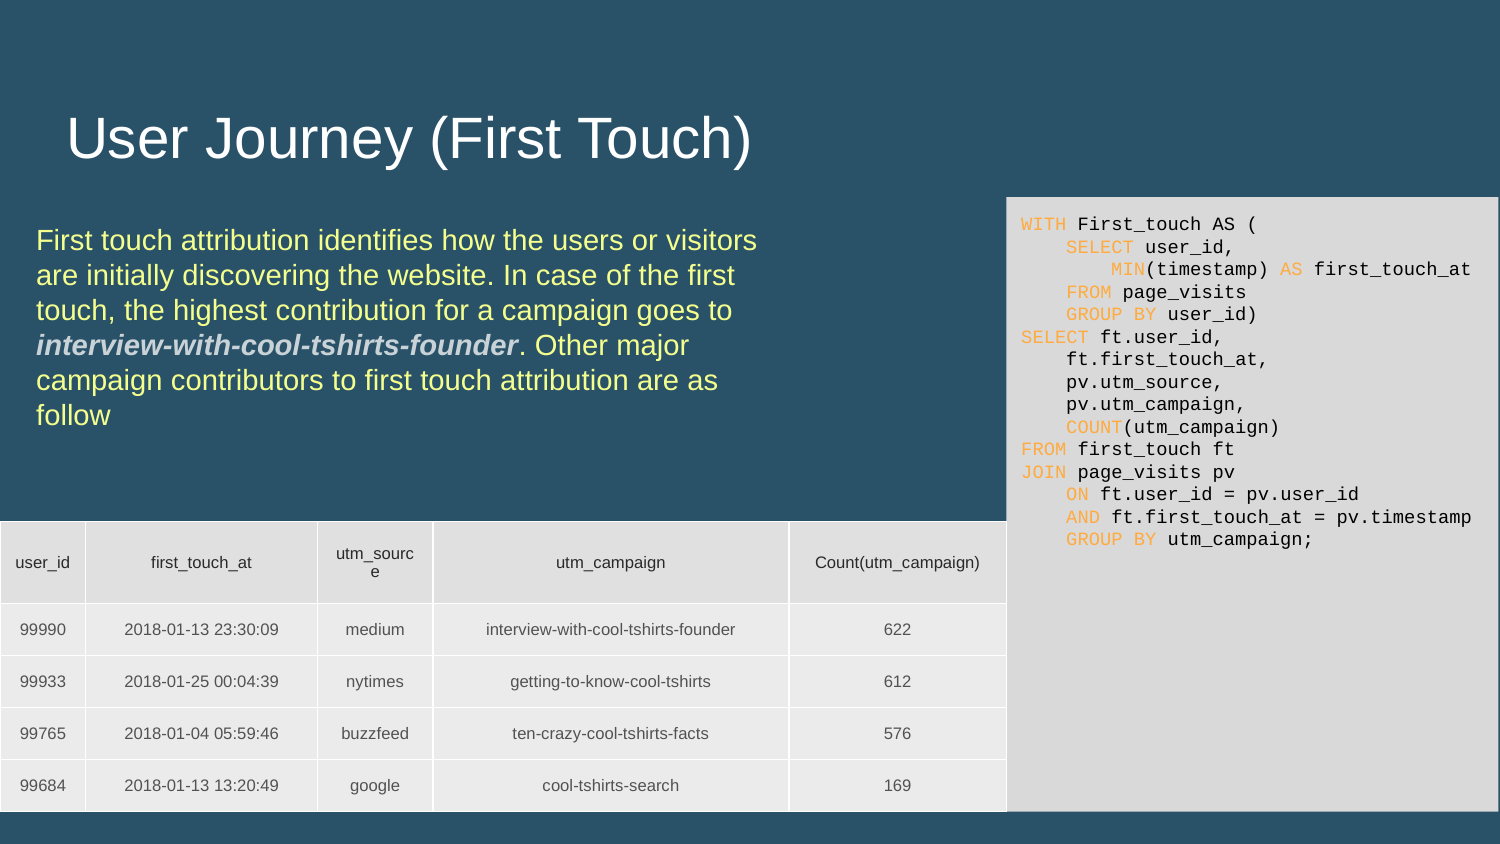

User Journey (First Touch)
WITH First_touch AS (
    SELECT user_id,
        MIN(timestamp) AS first_touch_at
    FROM page_visits
    GROUP BY user_id)
SELECT ft.user_id,
    ft.first_touch_at,
    pv.utm_source,
    pv.utm_campaign,
    COUNT(utm_campaign)
FROM first_touch ft
JOIN page_visits pv
    ON ft.user_id = pv.user_id
    AND ft.first_touch_at = pv.timestamp
    GROUP BY utm_campaign;

First touch attribution identifies how the users or visitors are initially discovering the website. In case of the first touch, the highest contribution for a campaign goes to interview-with-cool-tshirts-founder. Other major campaign contributors to first touch attribution are as follow

| user\_id | first\_touch\_at | utm\_source | utm\_campaign | Count(utm\_campaign) |
| --- | --- | --- | --- | --- |
| 99990 | 2018-01-13 23:30:09 | medium | interview-with-cool-tshirts-founder | 622 |
| 99933 | 2018-01-25 00:04:39 | nytimes | getting-to-know-cool-tshirts | 612 |
| 99765 | 2018-01-04 05:59:46 | buzzfeed | ten-crazy-cool-tshirts-facts | 576 |
| 99684 | 2018-01-13 13:20:49 | google | cool-tshirts-search | 169 |